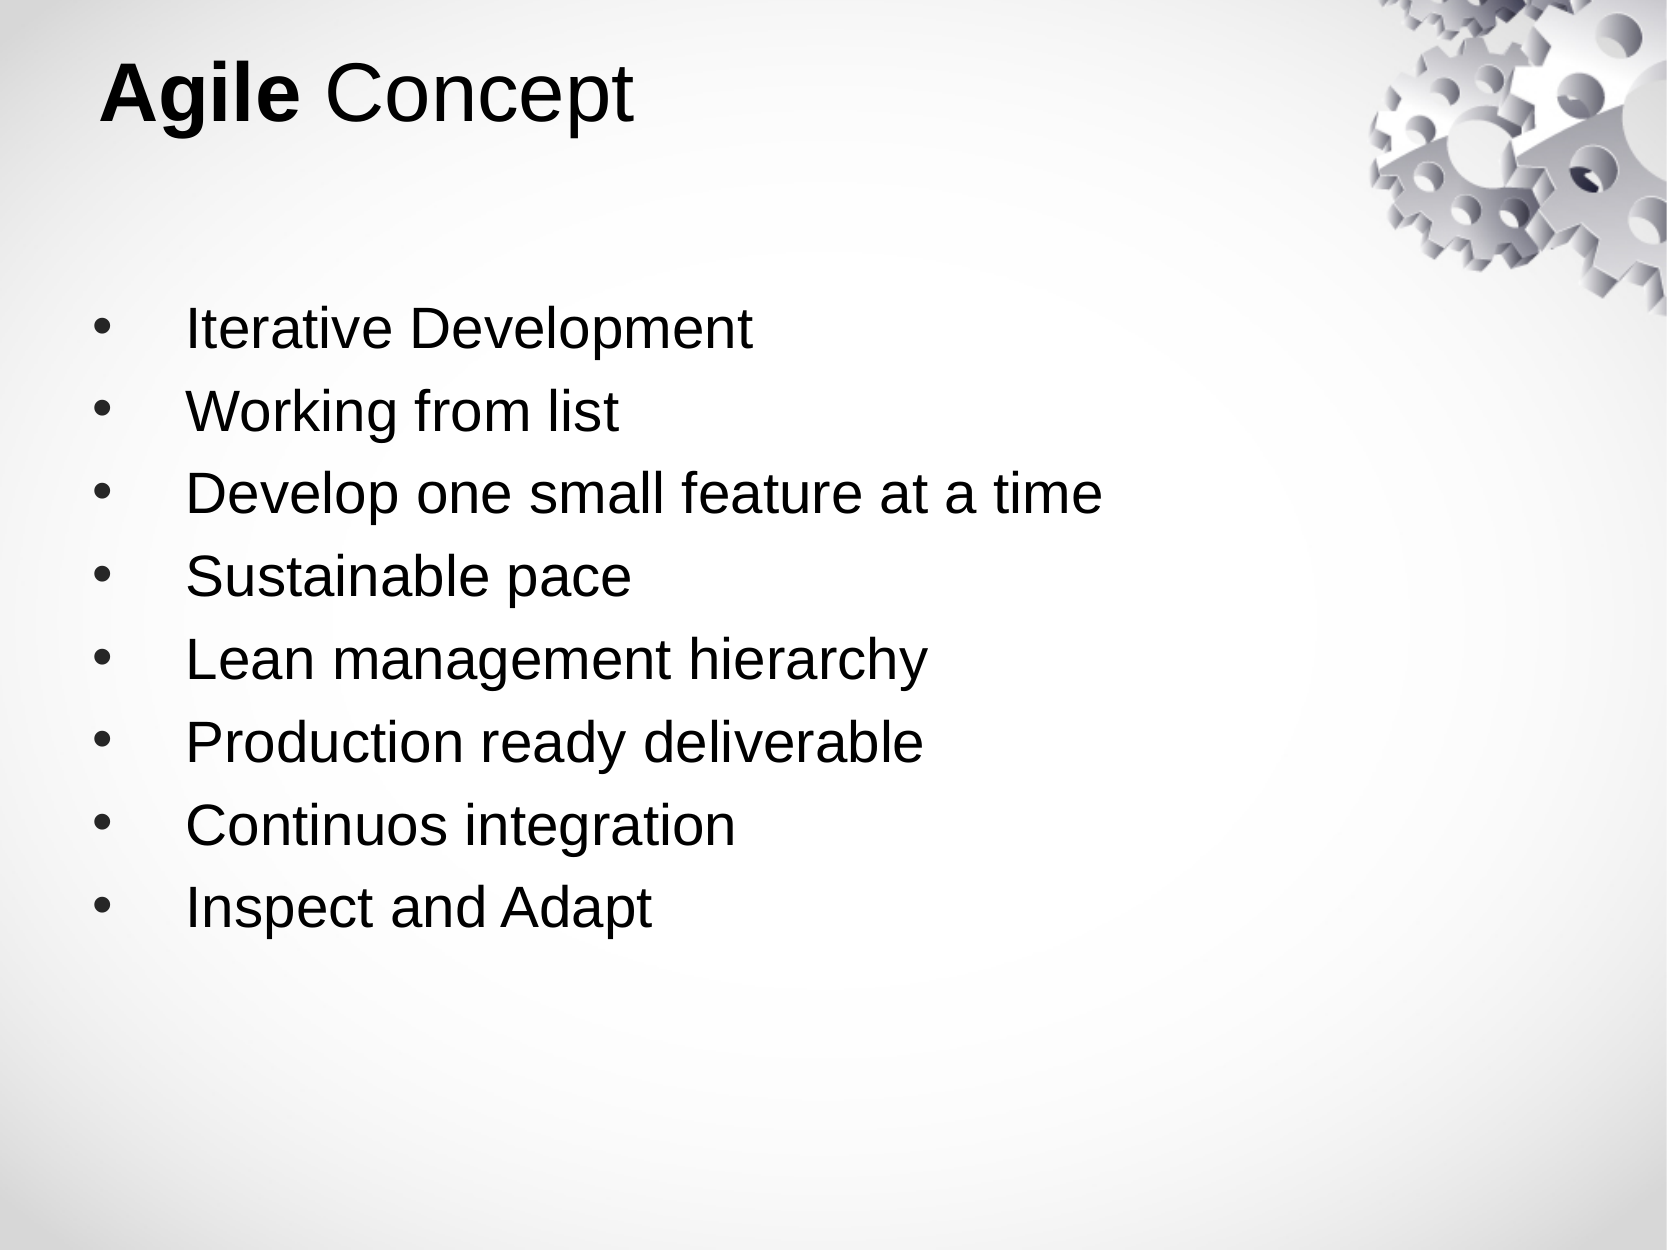

# Agile Concept
Iterative Development
Working from list
Develop one small feature at a time
Sustainable pace
Lean management hierarchy
Production ready deliverable
Continuos integration
Inspect and Adapt